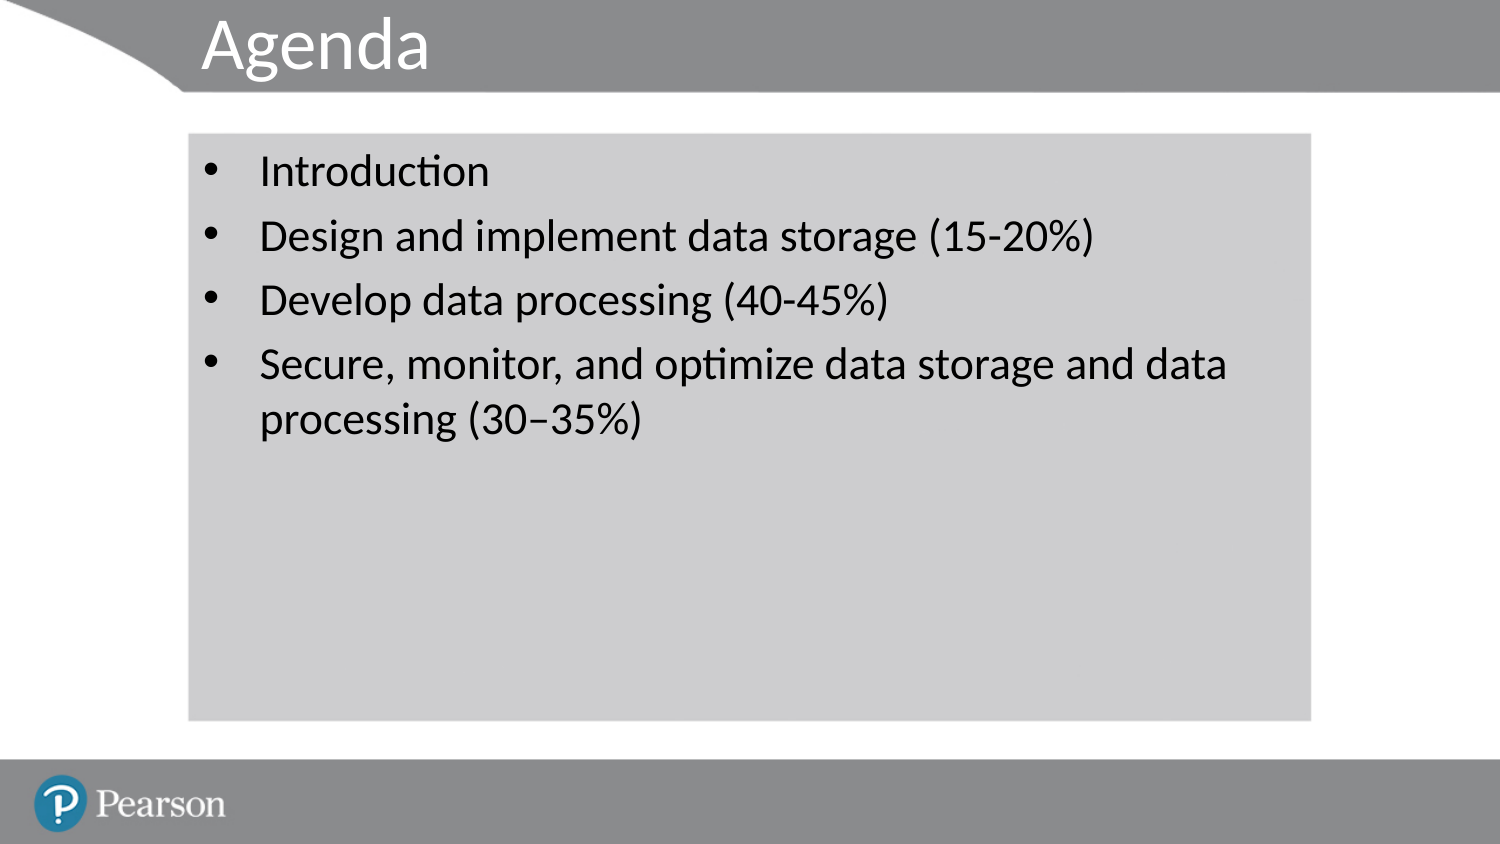

# Agenda
Introduction
Design and implement data storage (15-20%)
Develop data processing (40-45%)
Secure, monitor, and optimize data storage and data processing (30–35%)